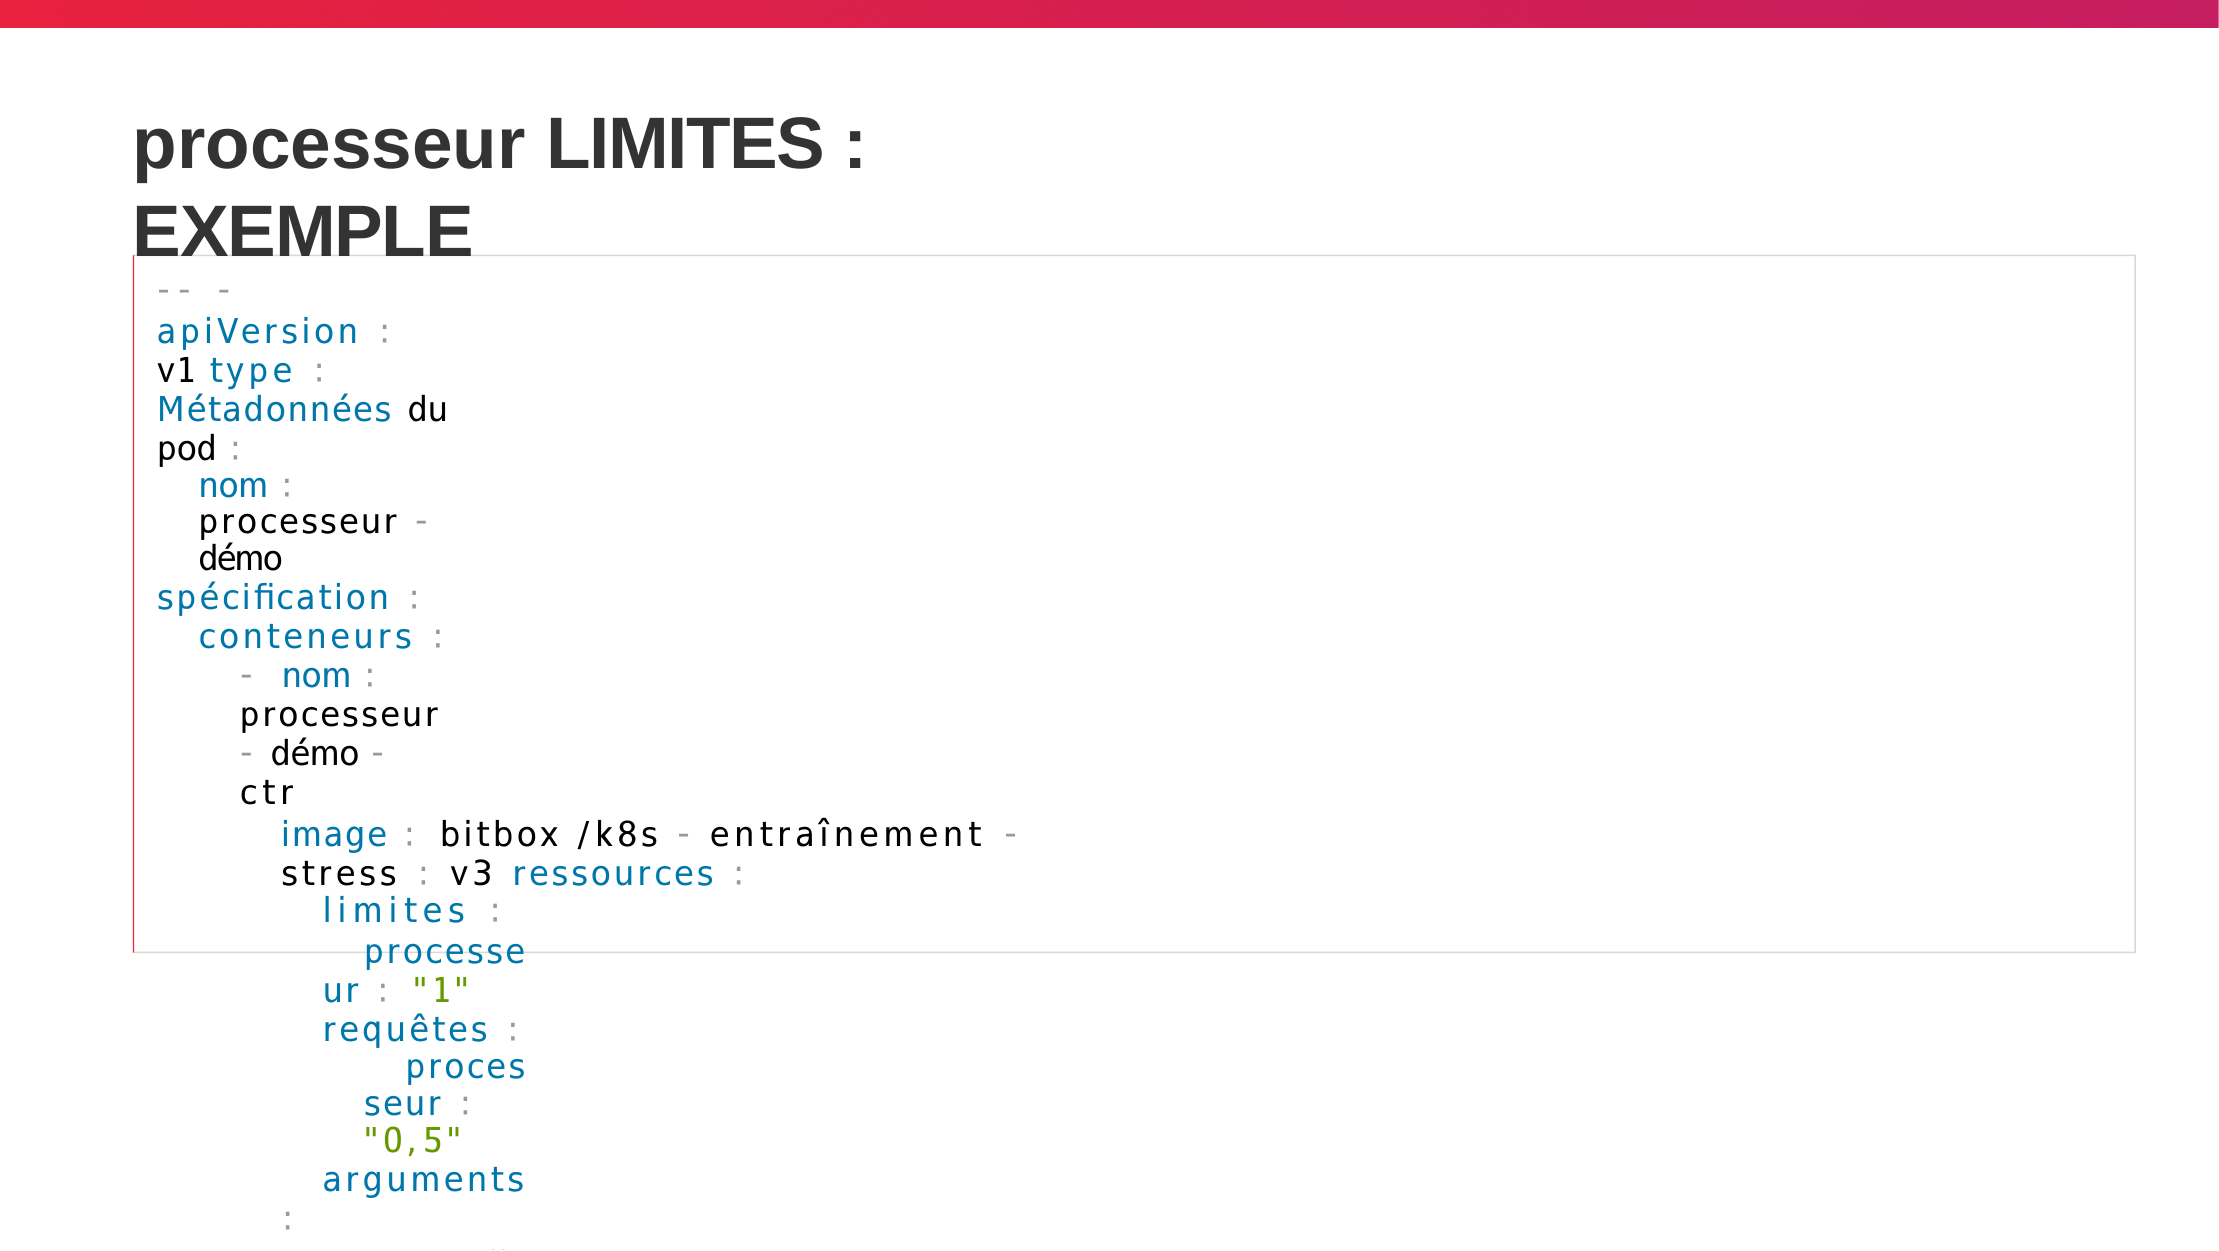

# processeur LIMITES : EXEMPLE
-- -
apiVersion :  v1 type : Métadonnées du pod :
nom :  processeur - démo
spécification :
conteneurs :
- nom :  processeur - démo - ctr
image :  bitbox /k8s - entraînement - stress : v3 ressources :
limites :
processeur : "1" requêtes :
processeur : "0,5"
arguments :
- -- vm
- "2"